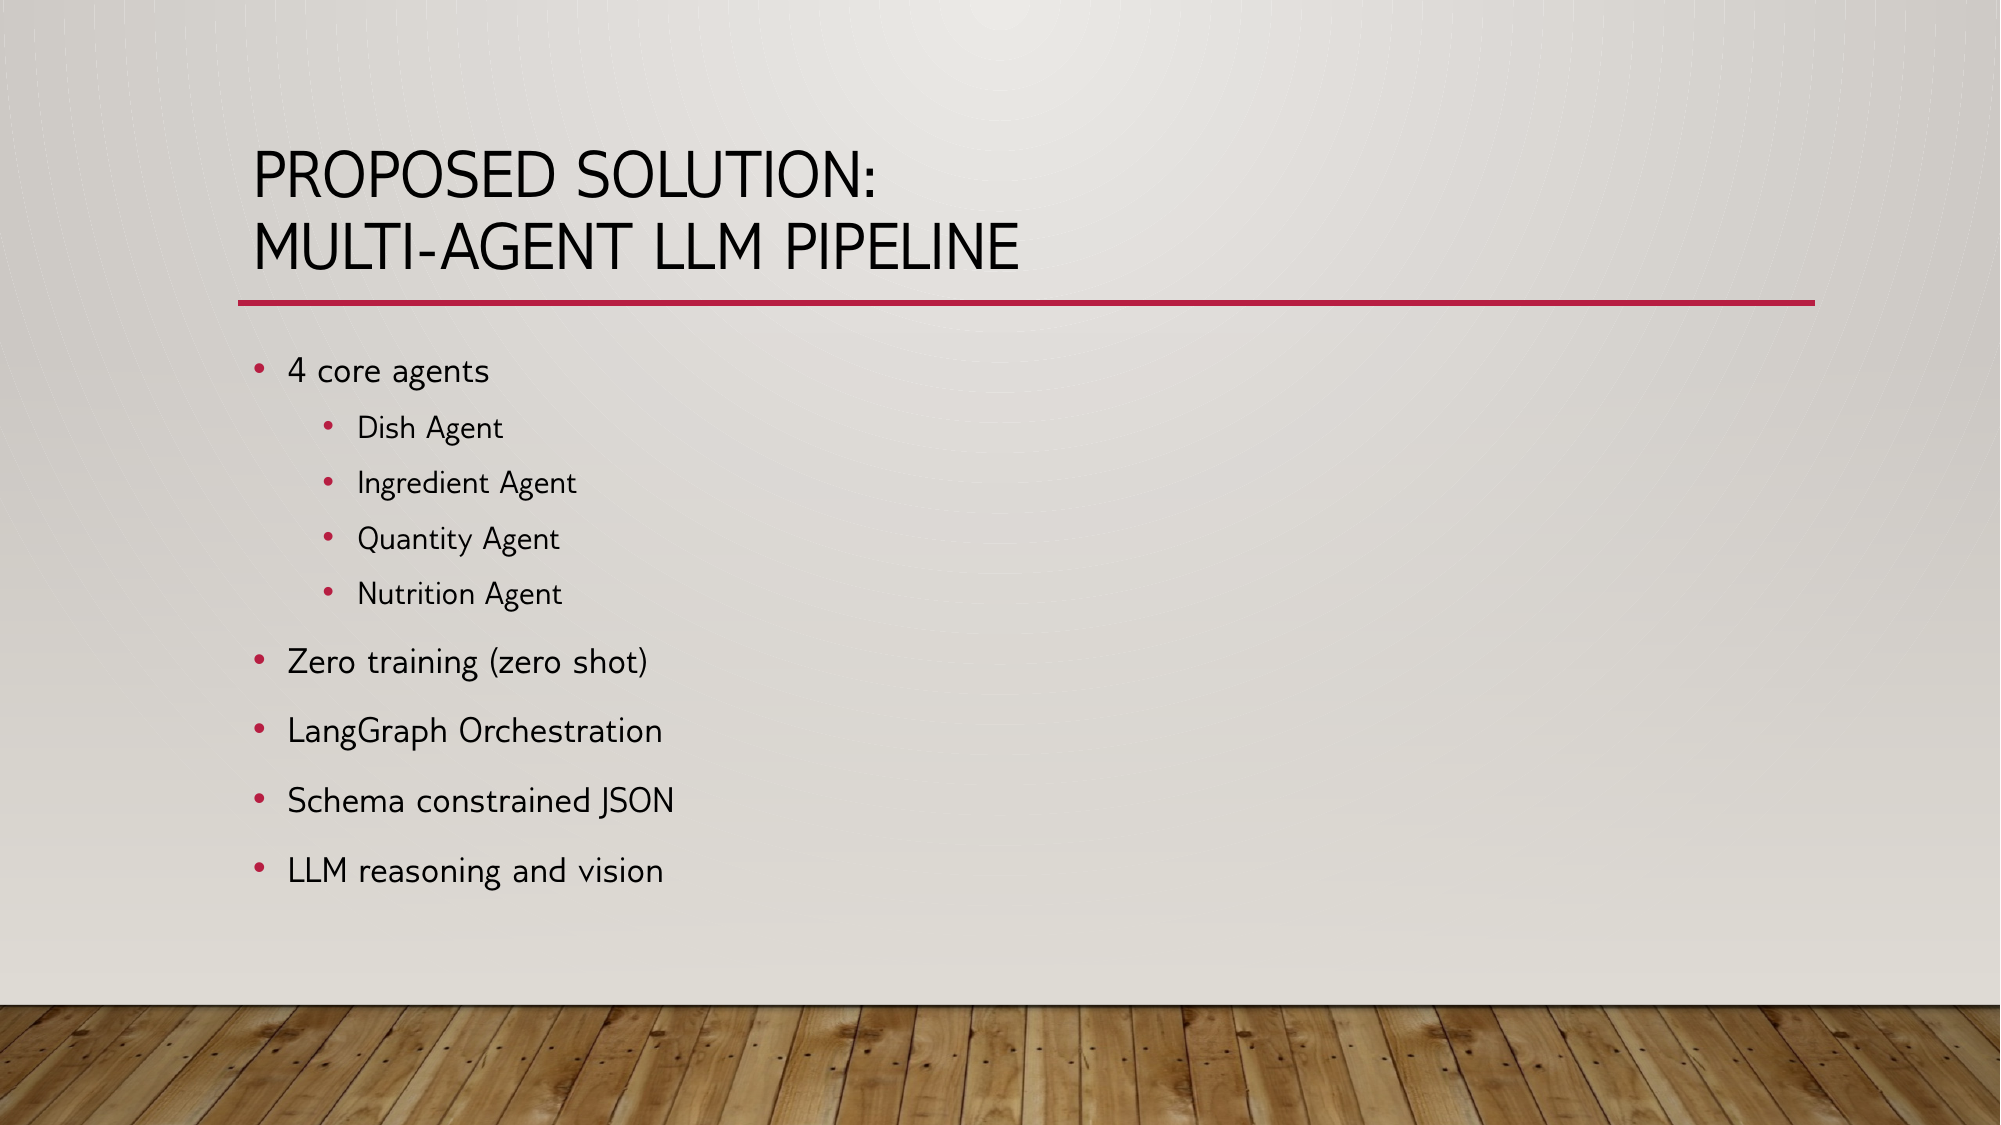

# Proposed solution: multi-agent llm pipeline
4 core agents
Dish Agent
Ingredient Agent
Quantity Agent
Nutrition Agent
Zero training (zero shot)
LangGraph Orchestration
Schema constrained JSON
LLM reasoning and vision